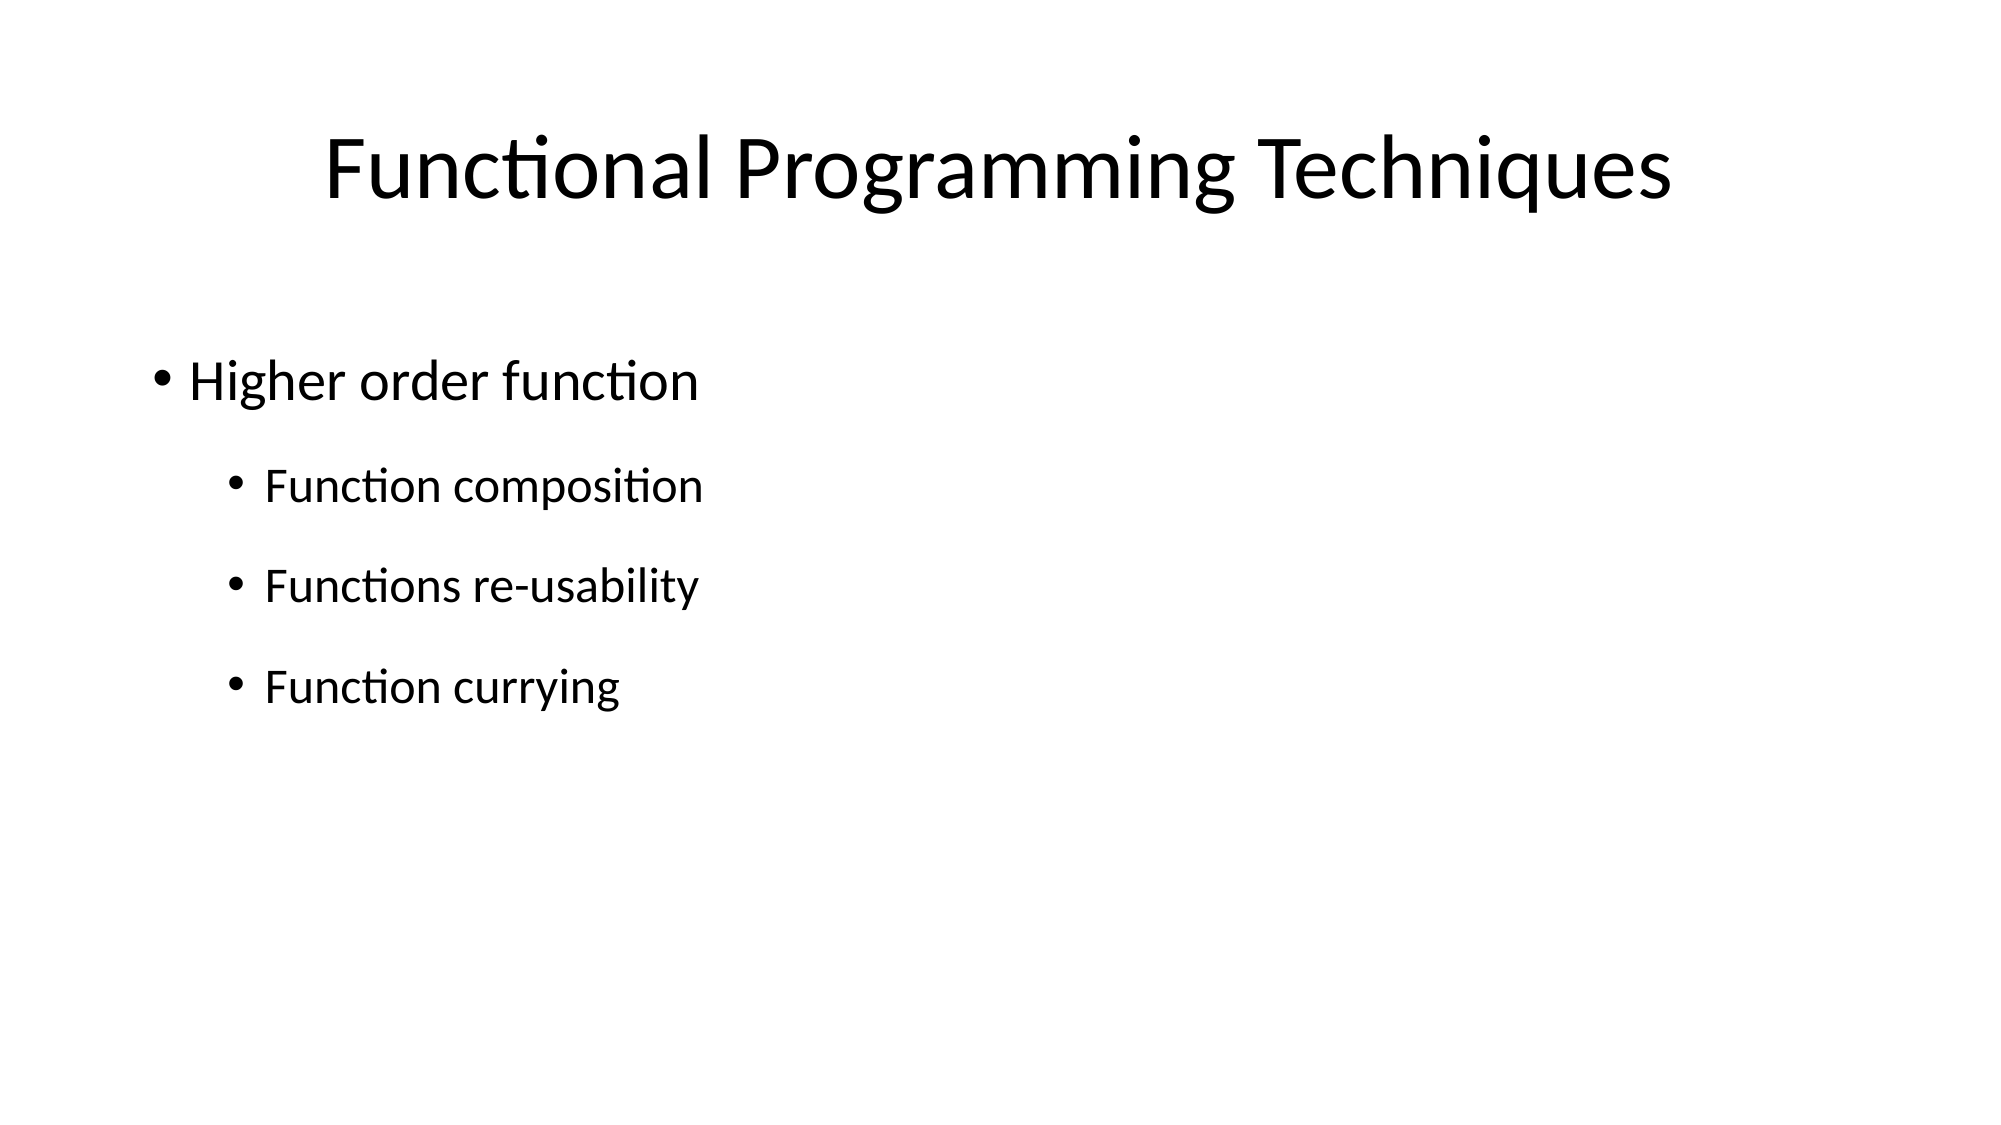

# Functional Programming Techniques
Higher order function
Function composition
Functions re-usability
Function currying